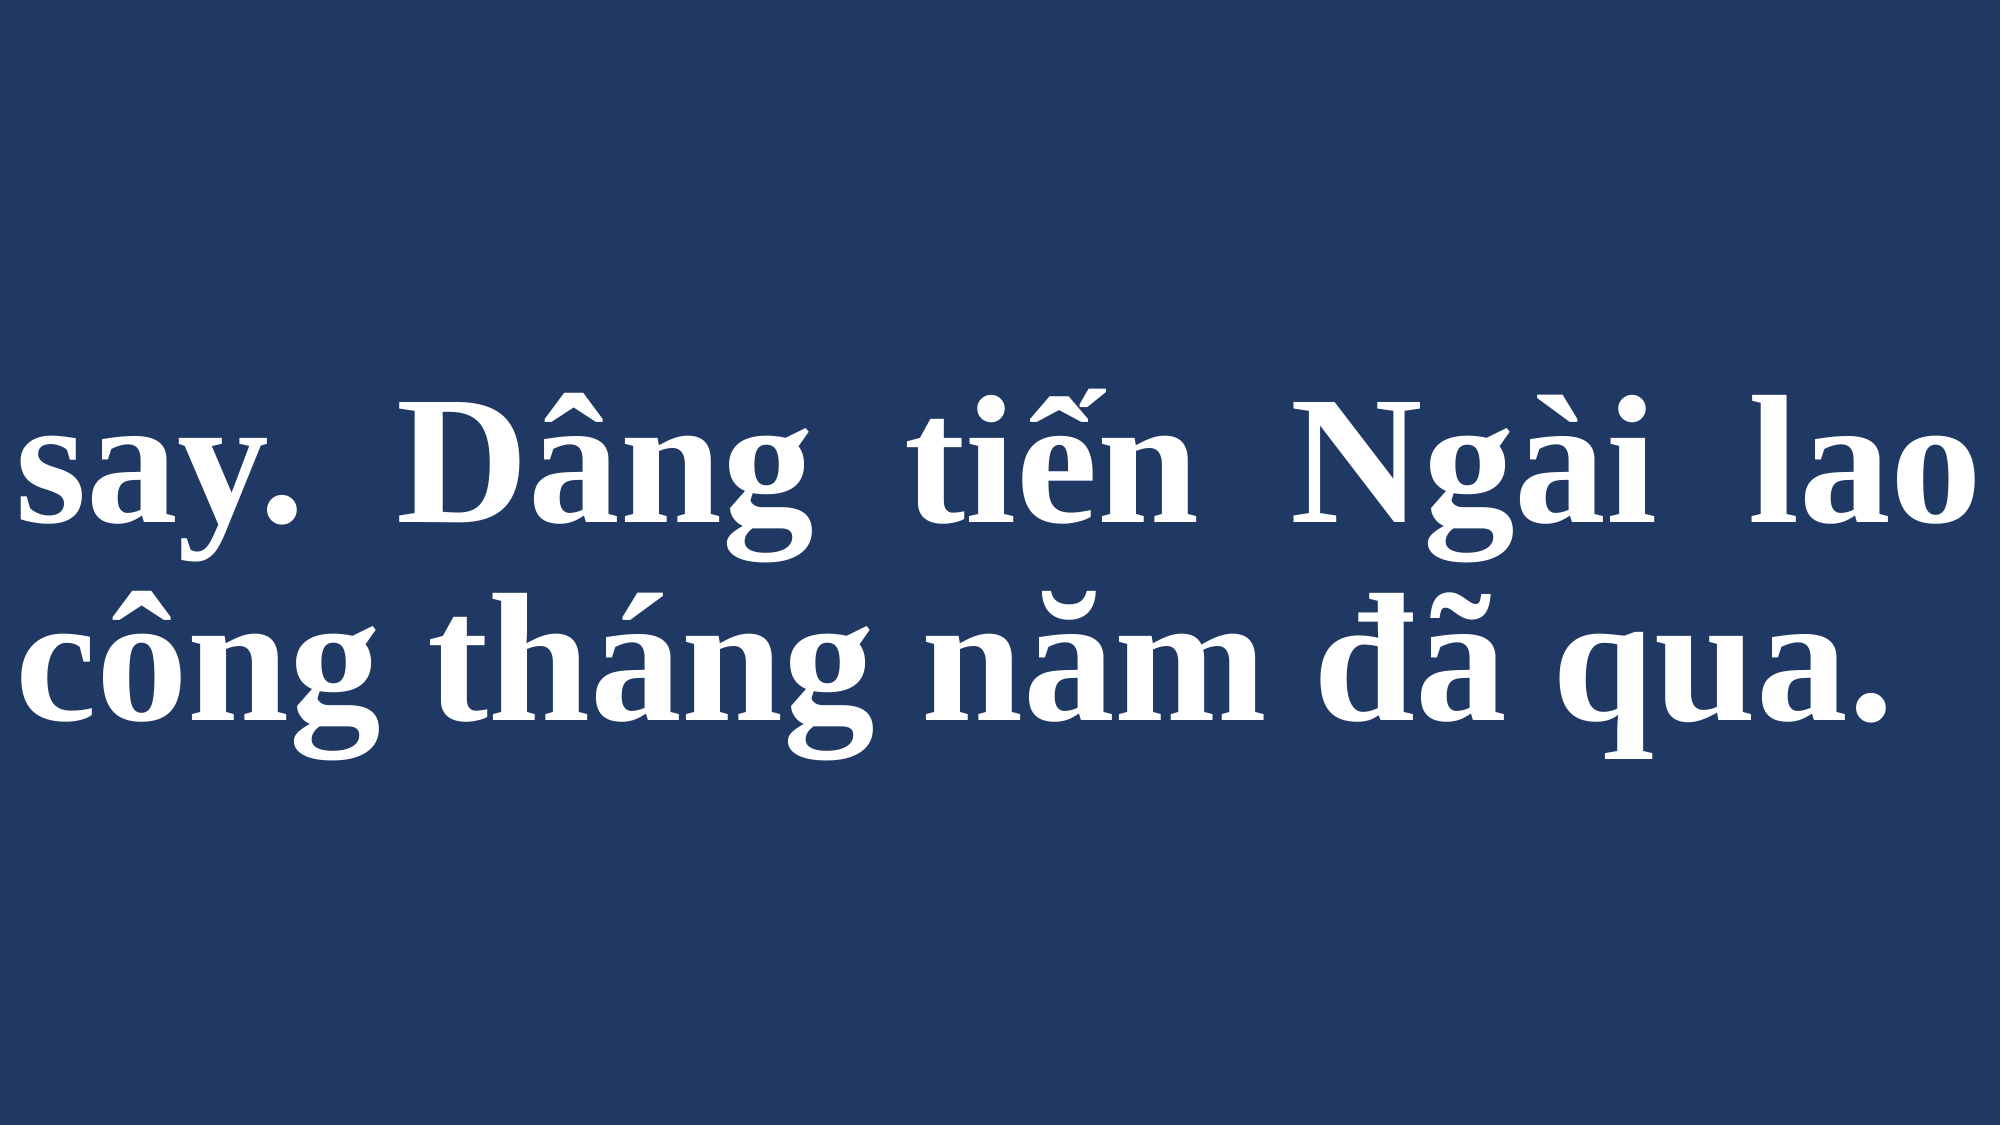

# say. Dâng tiến Ngài lao công tháng năm đã qua.